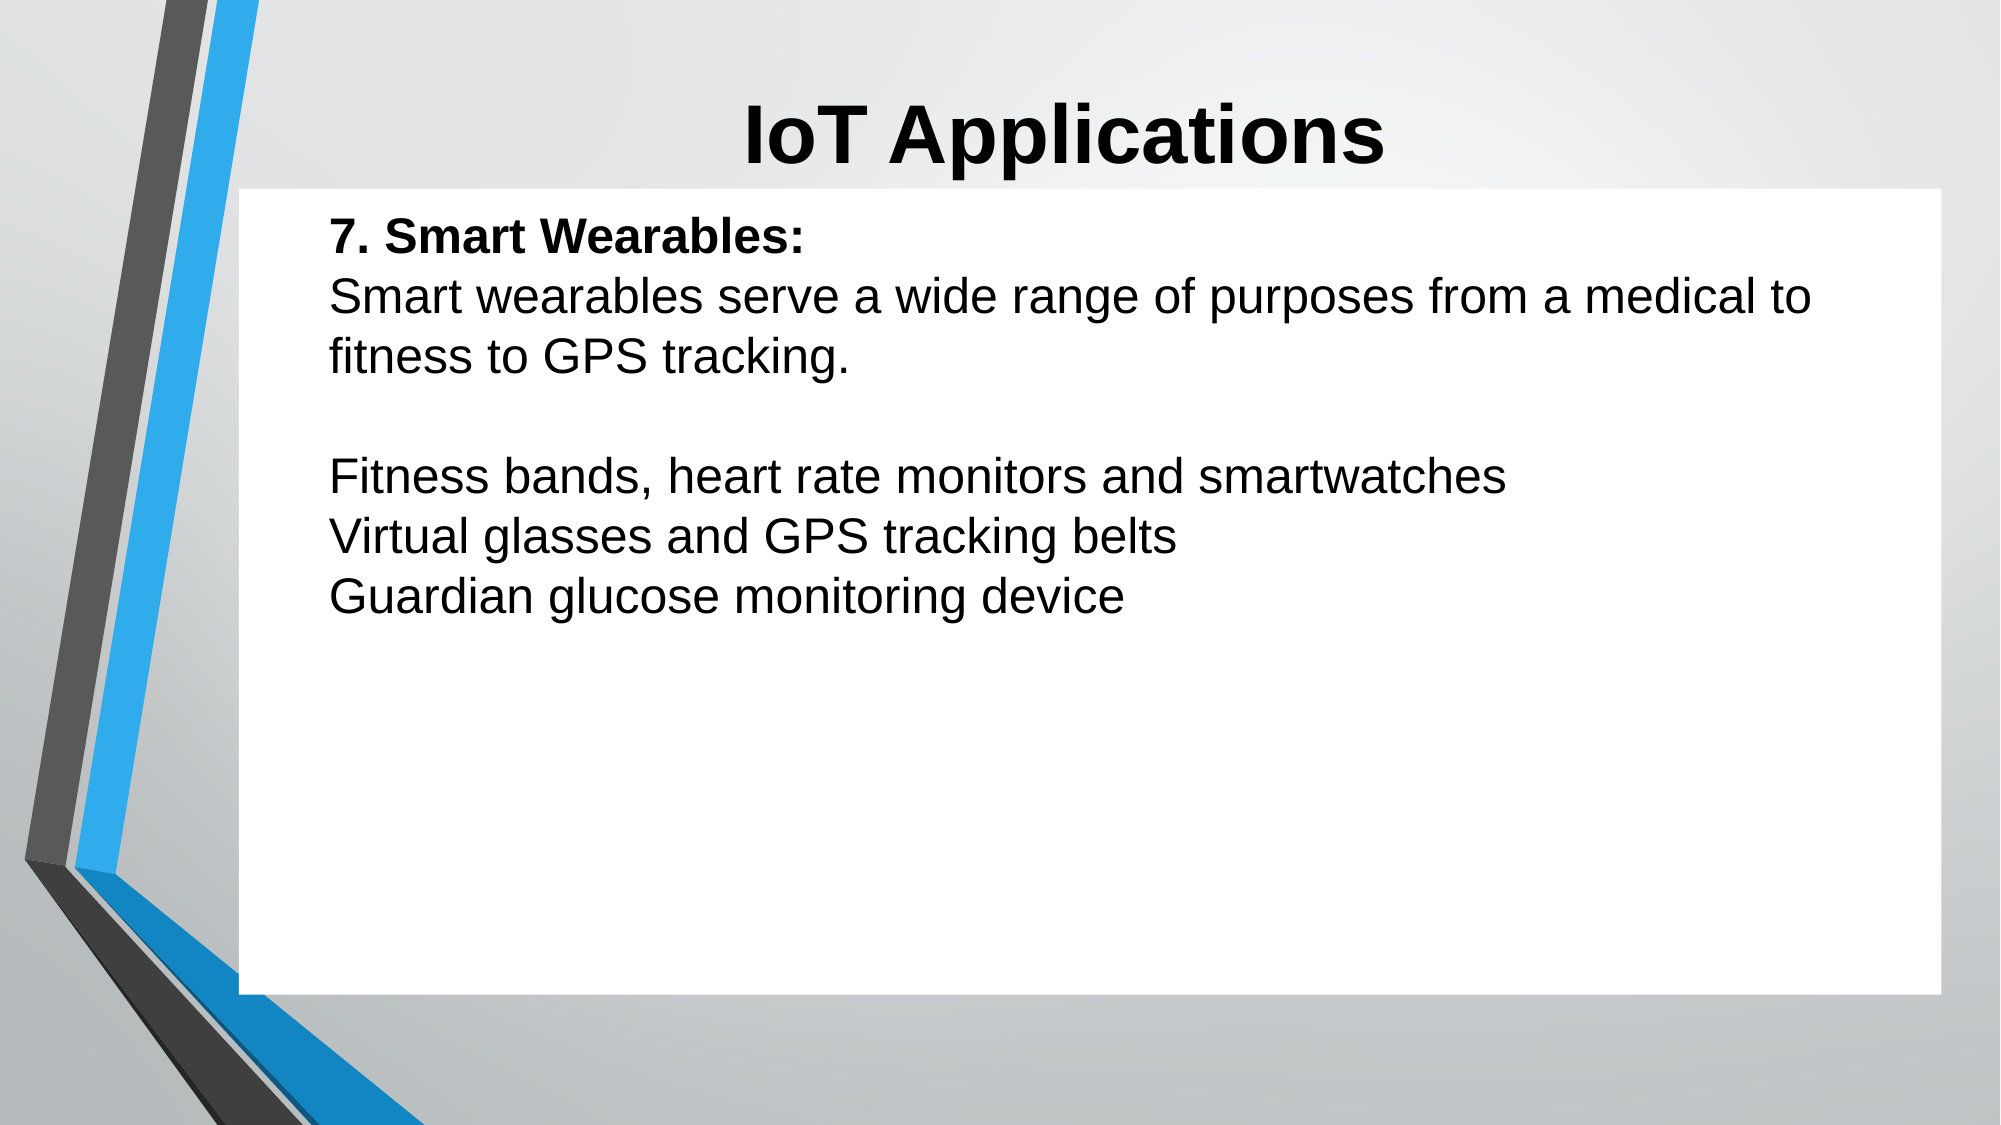

# IoT Applications
7. Smart Wearables:
Smart wearables serve a wide range of purposes from a medical to fitness to GPS tracking.

Fitness bands, heart rate monitors and smartwatches
Virtual glasses and GPS tracking belts
Guardian glucose monitoring device